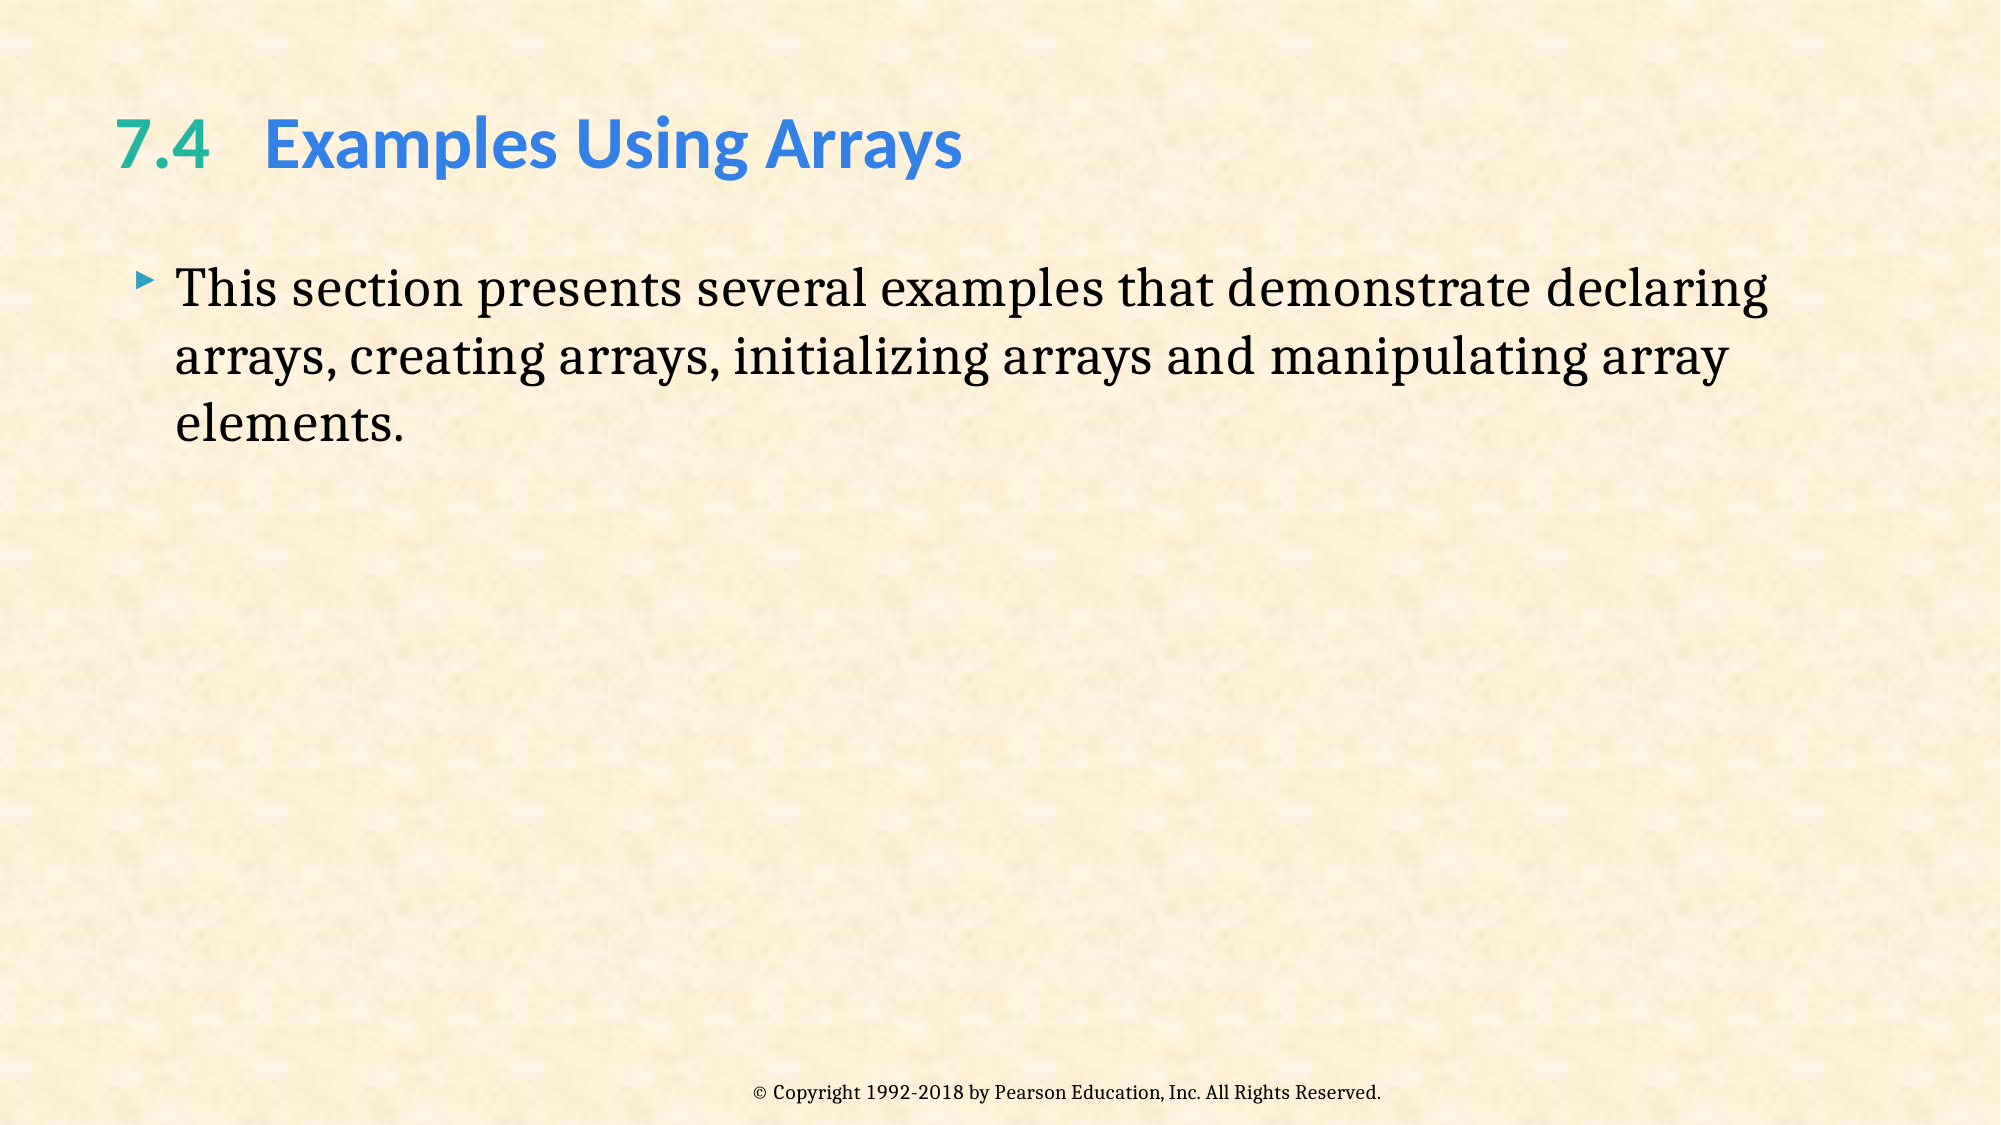

# 7.4  	Examples Using Arrays
This section presents several examples that demonstrate declaring arrays, creating arrays, initializing arrays and manipulating array elements.
© Copyright 1992-2018 by Pearson Education, Inc. All Rights Reserved.